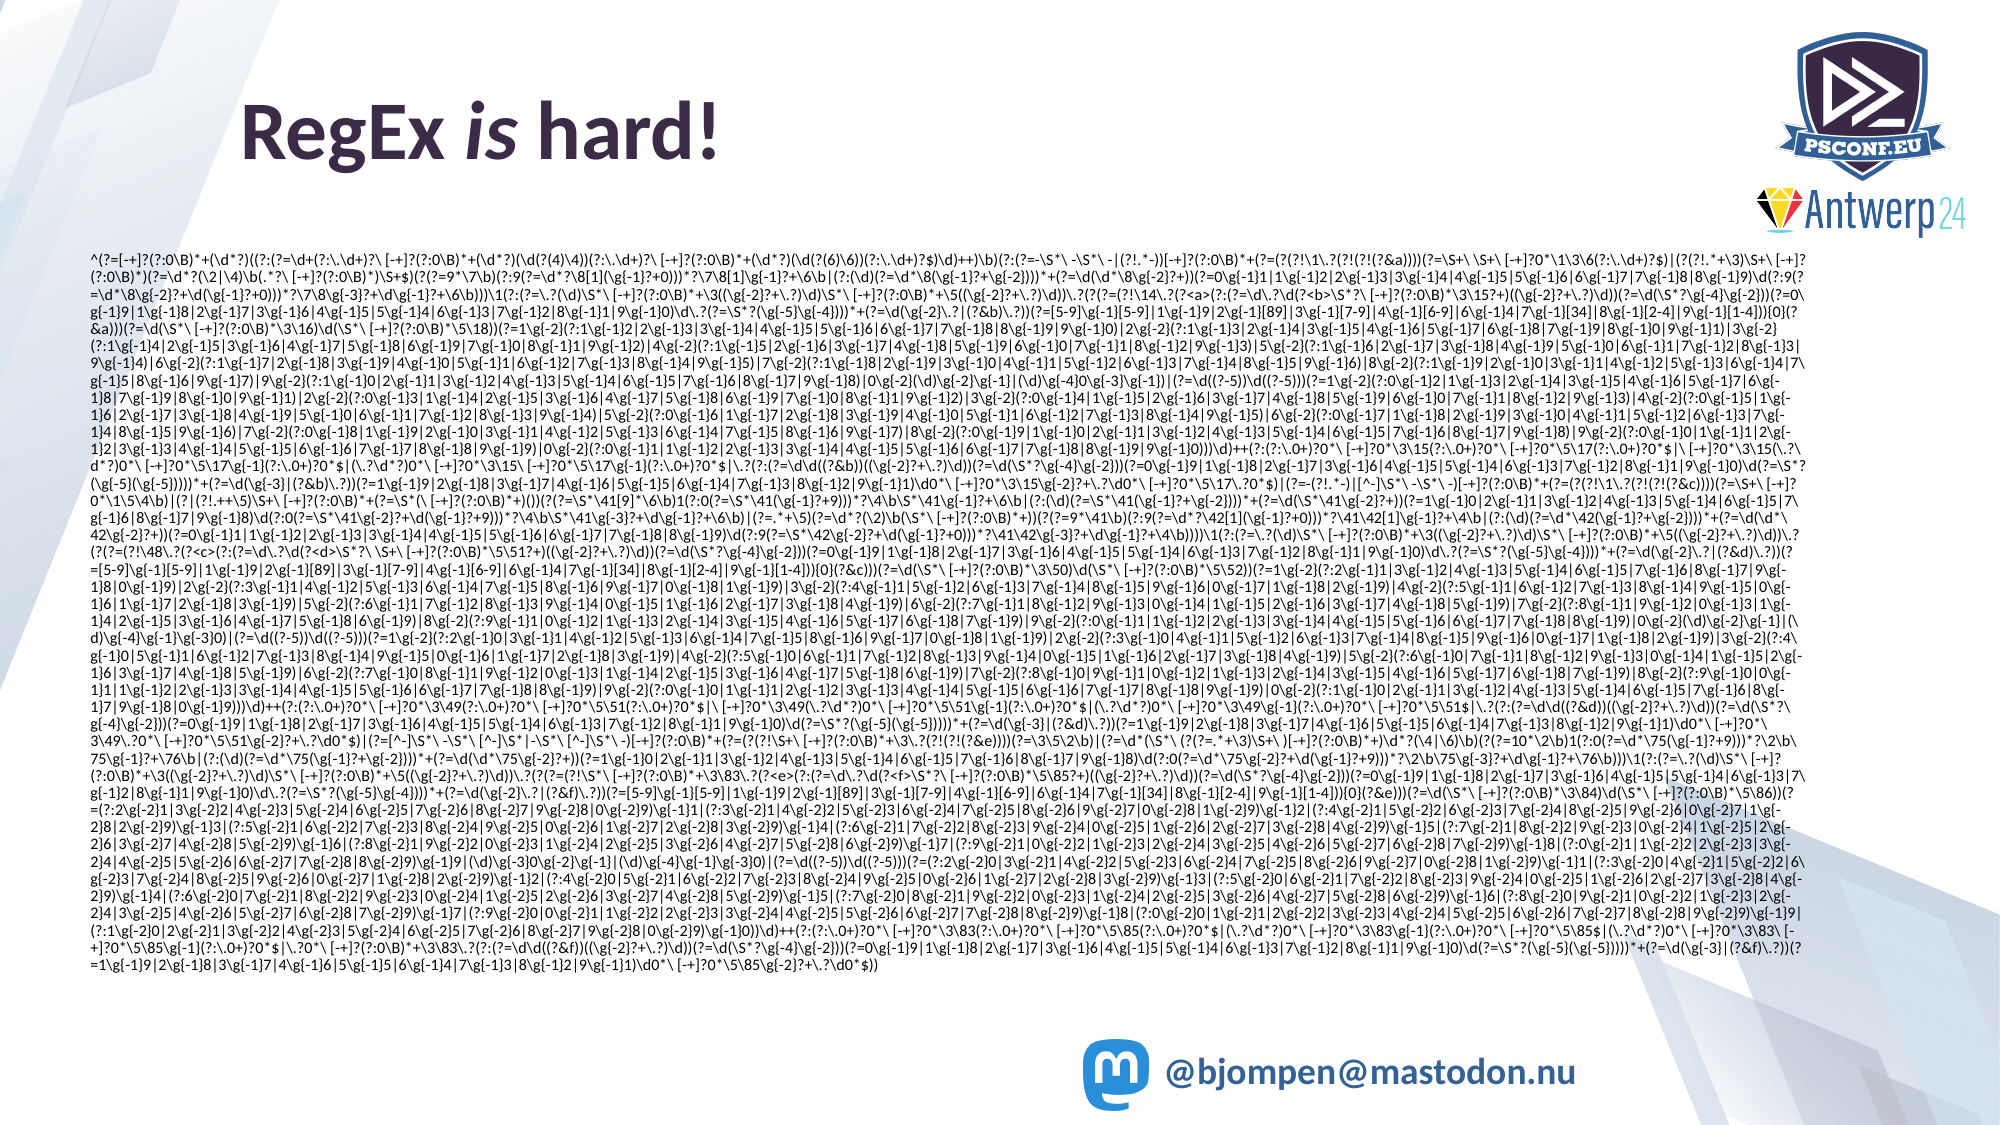

# RegEx is hard!
^(?=[-+]?(?:0\B)*+(\d*?)((?:(?=\d+(?:\.\d+)?\ [-+]?(?:0\B)*+(\d*?)(\d(?(4)\4))(?:\.\d+)?\ [-+]?(?:0\B)*+(\d*?)(\d(?(6)\6))(?:\.\d+)?$)\d)++)\b)(?:(?=-\S*\ -\S*\ -|(?!.*-))[-+]?(?:0\B)*+(?=(?(?!\1\.?(?!(?!(?&a))))(?=\S+\ \S+\ [-+]?0*\1\3\6(?:\.\d+)?$)|(?(?!.*+\3)\S+\ [-+]?(?:0\B)*)(?=\d*?(\2|\4)\b(.*?\ [-+]?(?:0\B)*)\S+$)(?(?=9*\7\b)(?:9(?=\d*?\8[1](\g{-1}?+0)))*?\7\8[1]\g{-1}?+\6\b|(?:(\d)(?=\d*\8(\g{-1}?+\g{-2})))*+(?=\d(\d*\8\g{-2}?+))(?=0\g{-1}1|1\g{-1}2|2\g{-1}3|3\g{-1}4|4\g{-1}5|5\g{-1}6|6\g{-1}7|7\g{-1}8|8\g{-1}9)\d(?:9(?=\d*\8\g{-2}?+\d(\g{-1}?+0)))*?\7\8\g{-3}?+\d\g{-1}?+\6\b)))\1(?:(?=\.?(\d)\S*\ [-+]?(?:0\B)*+\3((\g{-2}?+\.?)\d)\S*\ [-+]?(?:0\B)*+\5((\g{-2}?+\.?)\d))\.?(?(?=(?!\14\.?(?<a>(?:(?=\d\.?\d(?<b>\S*?\ [-+]?(?:0\B)*\3\15?+)((\g{-2}?+\.?)\d))(?=\d(\S*?\g{-4}\g{-2}))(?=0\g{-1}9|1\g{-1}8|2\g{-1}7|3\g{-1}6|4\g{-1}5|5\g{-1}4|6\g{-1}3|7\g{-1}2|8\g{-1}1|9\g{-1}0)\d\.?(?=\S*?(\g{-5}\g{-4})))*+(?=\d(\g{-2}\.?|(?&b)\.?))(?=[5-9]\g{-1}[5-9]|1\g{-1}9|2\g{-1}[89]|3\g{-1}[7-9]|4\g{-1}[6-9]|6\g{-1}4|7\g{-1}[34]|8\g{-1}[2-4]|9\g{-1}[1-4])){0}(?&a)))(?=\d(\S*\ [-+]?(?:0\B)*\3\16)\d(\S*\ [-+]?(?:0\B)*\5\18))(?=1\g{-2}(?:1\g{-1}2|2\g{-1}3|3\g{-1}4|4\g{-1}5|5\g{-1}6|6\g{-1}7|7\g{-1}8|8\g{-1}9|9\g{-1}0)|2\g{-2}(?:1\g{-1}3|2\g{-1}4|3\g{-1}5|4\g{-1}6|5\g{-1}7|6\g{-1}8|7\g{-1}9|8\g{-1}0|9\g{-1}1)|3\g{-2}(?:1\g{-1}4|2\g{-1}5|3\g{-1}6|4\g{-1}7|5\g{-1}8|6\g{-1}9|7\g{-1}0|8\g{-1}1|9\g{-1}2)|4\g{-2}(?:1\g{-1}5|2\g{-1}6|3\g{-1}7|4\g{-1}8|5\g{-1}9|6\g{-1}0|7\g{-1}1|8\g{-1}2|9\g{-1}3)|5\g{-2}(?:1\g{-1}6|2\g{-1}7|3\g{-1}8|4\g{-1}9|5\g{-1}0|6\g{-1}1|7\g{-1}2|8\g{-1}3|9\g{-1}4)|6\g{-2}(?:1\g{-1}7|2\g{-1}8|3\g{-1}9|4\g{-1}0|5\g{-1}1|6\g{-1}2|7\g{-1}3|8\g{-1}4|9\g{-1}5)|7\g{-2}(?:1\g{-1}8|2\g{-1}9|3\g{-1}0|4\g{-1}1|5\g{-1}2|6\g{-1}3|7\g{-1}4|8\g{-1}5|9\g{-1}6)|8\g{-2}(?:1\g{-1}9|2\g{-1}0|3\g{-1}1|4\g{-1}2|5\g{-1}3|6\g{-1}4|7\g{-1}5|8\g{-1}6|9\g{-1}7)|9\g{-2}(?:1\g{-1}0|2\g{-1}1|3\g{-1}2|4\g{-1}3|5\g{-1}4|6\g{-1}5|7\g{-1}6|8\g{-1}7|9\g{-1}8)|0\g{-2}(\d)\g{-2}\g{-1}|(\d)\g{-4}0\g{-3}\g{-1})|(?=\d((?-5))\d((?-5)))(?=1\g{-2}(?:0\g{-1}2|1\g{-1}3|2\g{-1}4|3\g{-1}5|4\g{-1}6|5\g{-1}7|6\g{-1}8|7\g{-1}9|8\g{-1}0|9\g{-1}1)|2\g{-2}(?:0\g{-1}3|1\g{-1}4|2\g{-1}5|3\g{-1}6|4\g{-1}7|5\g{-1}8|6\g{-1}9|7\g{-1}0|8\g{-1}1|9\g{-1}2)|3\g{-2}(?:0\g{-1}4|1\g{-1}5|2\g{-1}6|3\g{-1}7|4\g{-1}8|5\g{-1}9|6\g{-1}0|7\g{-1}1|8\g{-1}2|9\g{-1}3)|4\g{-2}(?:0\g{-1}5|1\g{-1}6|2\g{-1}7|3\g{-1}8|4\g{-1}9|5\g{-1}0|6\g{-1}1|7\g{-1}2|8\g{-1}3|9\g{-1}4)|5\g{-2}(?:0\g{-1}6|1\g{-1}7|2\g{-1}8|3\g{-1}9|4\g{-1}0|5\g{-1}1|6\g{-1}2|7\g{-1}3|8\g{-1}4|9\g{-1}5)|6\g{-2}(?:0\g{-1}7|1\g{-1}8|2\g{-1}9|3\g{-1}0|4\g{-1}1|5\g{-1}2|6\g{-1}3|7\g{-1}4|8\g{-1}5|9\g{-1}6)|7\g{-2}(?:0\g{-1}8|1\g{-1}9|2\g{-1}0|3\g{-1}1|4\g{-1}2|5\g{-1}3|6\g{-1}4|7\g{-1}5|8\g{-1}6|9\g{-1}7)|8\g{-2}(?:0\g{-1}9|1\g{-1}0|2\g{-1}1|3\g{-1}2|4\g{-1}3|5\g{-1}4|6\g{-1}5|7\g{-1}6|8\g{-1}7|9\g{-1}8)|9\g{-2}(?:0\g{-1}0|1\g{-1}1|2\g{-1}2|3\g{-1}3|4\g{-1}4|5\g{-1}5|6\g{-1}6|7\g{-1}7|8\g{-1}8|9\g{-1}9)|0\g{-2}(?:0\g{-1}1|1\g{-1}2|2\g{-1}3|3\g{-1}4|4\g{-1}5|5\g{-1}6|6\g{-1}7|7\g{-1}8|8\g{-1}9|9\g{-1}0)))\d)++(?:(?:\.0+)?0*\ [-+]?0*\3\15(?:\.0+)?0*\ [-+]?0*\5\17(?:\.0+)?0*$|\ [-+]?0*\3\15(\.?\d*?)0*\ [-+]?0*\5\17\g{-1}(?:\.0+)?0*$|(\.?\d*?)0*\ [-+]?0*\3\15\ [-+]?0*\5\17\g{-1}(?:\.0+)?0*$|\.?(?:(?=\d\d((?&b))((\g{-2}?+\.?)\d))(?=\d(\S*?\g{-4}\g{-2}))(?=0\g{-1}9|1\g{-1}8|2\g{-1}7|3\g{-1}6|4\g{-1}5|5\g{-1}4|6\g{-1}3|7\g{-1}2|8\g{-1}1|9\g{-1}0)\d(?=\S*?(\g{-5}(\g{-5}))))*+(?=\d(\g{-3}|(?&b)\.?))(?=1\g{-1}9|2\g{-1}8|3\g{-1}7|4\g{-1}6|5\g{-1}5|6\g{-1}4|7\g{-1}3|8\g{-1}2|9\g{-1}1)\d0*\ [-+]?0*\3\15\g{-2}?+\.?\d0*\ [-+]?0*\5\17\.?0*$)|(?=-(?!.*-)|[^-]\S*\ -\S*\ -)[-+]?(?:0\B)*+(?=(?(?!\1\.?(?!(?!(?&c))))(?=\S+\ [-+]?0*\1\5\4\b)|(?|(?!.++\5)\S+\ [-+]?(?:0\B)*+(?=\S*(\ [-+]?(?:0\B)*+)())(?(?=\S*\41[9]*\6\b)1(?:0(?=\S*\41(\g{-1}?+9)))*?\4\b\S*\41\g{-1}?+\6\b|(?:(\d)(?=\S*\41(\g{-1}?+\g{-2})))*+(?=\d(\S*\41\g{-2}?+))(?=1\g{-1}0|2\g{-1}1|3\g{-1}2|4\g{-1}3|5\g{-1}4|6\g{-1}5|7\g{-1}6|8\g{-1}7|9\g{-1}8)\d(?:0(?=\S*\41\g{-2}?+\d(\g{-1}?+9)))*?\4\b\S*\41\g{-3}?+\d\g{-1}?+\6\b)|(?=.*+\5)(?=\d*?(\2)\b(\S*\ [-+]?(?:0\B)*+))(?(?=9*\41\b)(?:9(?=\d*?\42[1](\g{-1}?+0)))*?\41\42[1]\g{-1}?+\4\b|(?:(\d)(?=\d*\42(\g{-1}?+\g{-2})))*+(?=\d(\d*\42\g{-2}?+))(?=0\g{-1}1|1\g{-1}2|2\g{-1}3|3\g{-1}4|4\g{-1}5|5\g{-1}6|6\g{-1}7|7\g{-1}8|8\g{-1}9)\d(?:9(?=\S*\42\g{-2}?+\d(\g{-1}?+0)))*?\41\42\g{-3}?+\d\g{-1}?+\4\b))))\1(?:(?=\.?(\d)\S*\ [-+]?(?:0\B)*+\3((\g{-2}?+\.?)\d)\S*\ [-+]?(?:0\B)*+\5((\g{-2}?+\.?)\d))\.?(?(?=(?!\48\.?(?<c>(?:(?=\d\.?\d(?<d>\S*?\ \S+\ [-+]?(?:0\B)*\5\51?+)((\g{-2}?+\.?)\d))(?=\d(\S*?\g{-4}\g{-2}))(?=0\g{-1}9|1\g{-1}8|2\g{-1}7|3\g{-1}6|4\g{-1}5|5\g{-1}4|6\g{-1}3|7\g{-1}2|8\g{-1}1|9\g{-1}0)\d\.?(?=\S*?(\g{-5}\g{-4})))*+(?=\d(\g{-2}\.?|(?&d)\.?))(?=[5-9]\g{-1}[5-9]|1\g{-1}9|2\g{-1}[89]|3\g{-1}[7-9]|4\g{-1}[6-9]|6\g{-1}4|7\g{-1}[34]|8\g{-1}[2-4]|9\g{-1}[1-4])){0}(?&c)))(?=\d(\S*\ [-+]?(?:0\B)*\3\50)\d(\S*\ [-+]?(?:0\B)*\5\52))(?=1\g{-2}(?:2\g{-1}1|3\g{-1}2|4\g{-1}3|5\g{-1}4|6\g{-1}5|7\g{-1}6|8\g{-1}7|9\g{-1}8|0\g{-1}9)|2\g{-2}(?:3\g{-1}1|4\g{-1}2|5\g{-1}3|6\g{-1}4|7\g{-1}5|8\g{-1}6|9\g{-1}7|0\g{-1}8|1\g{-1}9)|3\g{-2}(?:4\g{-1}1|5\g{-1}2|6\g{-1}3|7\g{-1}4|8\g{-1}5|9\g{-1}6|0\g{-1}7|1\g{-1}8|2\g{-1}9)|4\g{-2}(?:5\g{-1}1|6\g{-1}2|7\g{-1}3|8\g{-1}4|9\g{-1}5|0\g{-1}6|1\g{-1}7|2\g{-1}8|3\g{-1}9)|5\g{-2}(?:6\g{-1}1|7\g{-1}2|8\g{-1}3|9\g{-1}4|0\g{-1}5|1\g{-1}6|2\g{-1}7|3\g{-1}8|4\g{-1}9)|6\g{-2}(?:7\g{-1}1|8\g{-1}2|9\g{-1}3|0\g{-1}4|1\g{-1}5|2\g{-1}6|3\g{-1}7|4\g{-1}8|5\g{-1}9)|7\g{-2}(?:8\g{-1}1|9\g{-1}2|0\g{-1}3|1\g{-1}4|2\g{-1}5|3\g{-1}6|4\g{-1}7|5\g{-1}8|6\g{-1}9)|8\g{-2}(?:9\g{-1}1|0\g{-1}2|1\g{-1}3|2\g{-1}4|3\g{-1}5|4\g{-1}6|5\g{-1}7|6\g{-1}8|7\g{-1}9)|9\g{-2}(?:0\g{-1}1|1\g{-1}2|2\g{-1}3|3\g{-1}4|4\g{-1}5|5\g{-1}6|6\g{-1}7|7\g{-1}8|8\g{-1}9)|0\g{-2}(\d)\g{-2}\g{-1}|(\d)\g{-4}\g{-1}\g{-3}0)|(?=\d((?-5))\d((?-5)))(?=1\g{-2}(?:2\g{-1}0|3\g{-1}1|4\g{-1}2|5\g{-1}3|6\g{-1}4|7\g{-1}5|8\g{-1}6|9\g{-1}7|0\g{-1}8|1\g{-1}9)|2\g{-2}(?:3\g{-1}0|4\g{-1}1|5\g{-1}2|6\g{-1}3|7\g{-1}4|8\g{-1}5|9\g{-1}6|0\g{-1}7|1\g{-1}8|2\g{-1}9)|3\g{-2}(?:4\g{-1}0|5\g{-1}1|6\g{-1}2|7\g{-1}3|8\g{-1}4|9\g{-1}5|0\g{-1}6|1\g{-1}7|2\g{-1}8|3\g{-1}9)|4\g{-2}(?:5\g{-1}0|6\g{-1}1|7\g{-1}2|8\g{-1}3|9\g{-1}4|0\g{-1}5|1\g{-1}6|2\g{-1}7|3\g{-1}8|4\g{-1}9)|5\g{-2}(?:6\g{-1}0|7\g{-1}1|8\g{-1}2|9\g{-1}3|0\g{-1}4|1\g{-1}5|2\g{-1}6|3\g{-1}7|4\g{-1}8|5\g{-1}9)|6\g{-2}(?:7\g{-1}0|8\g{-1}1|9\g{-1}2|0\g{-1}3|1\g{-1}4|2\g{-1}5|3\g{-1}6|4\g{-1}7|5\g{-1}8|6\g{-1}9)|7\g{-2}(?:8\g{-1}0|9\g{-1}1|0\g{-1}2|1\g{-1}3|2\g{-1}4|3\g{-1}5|4\g{-1}6|5\g{-1}7|6\g{-1}8|7\g{-1}9)|8\g{-2}(?:9\g{-1}0|0\g{-1}1|1\g{-1}2|2\g{-1}3|3\g{-1}4|4\g{-1}5|5\g{-1}6|6\g{-1}7|7\g{-1}8|8\g{-1}9)|9\g{-2}(?:0\g{-1}0|1\g{-1}1|2\g{-1}2|3\g{-1}3|4\g{-1}4|5\g{-1}5|6\g{-1}6|7\g{-1}7|8\g{-1}8|9\g{-1}9)|0\g{-2}(?:1\g{-1}0|2\g{-1}1|3\g{-1}2|4\g{-1}3|5\g{-1}4|6\g{-1}5|7\g{-1}6|8\g{-1}7|9\g{-1}8|0\g{-1}9)))\d)++(?:(?:\.0+)?0*\ [-+]?0*\3\49(?:\.0+)?0*\ [-+]?0*\5\51(?:\.0+)?0*$|\ [-+]?0*\3\49(\.?\d*?)0*\ [-+]?0*\5\51\g{-1}(?:\.0+)?0*$|(\.?\d*?)0*\ [-+]?0*\3\49\g{-1}(?:\.0+)?0*\ [-+]?0*\5\51$|\.?(?:(?=\d\d((?&d))((\g{-2}?+\.?)\d))(?=\d(\S*?\g{-4}\g{-2}))(?=0\g{-1}9|1\g{-1}8|2\g{-1}7|3\g{-1}6|4\g{-1}5|5\g{-1}4|6\g{-1}3|7\g{-1}2|8\g{-1}1|9\g{-1}0)\d(?=\S*?(\g{-5}(\g{-5}))))*+(?=\d(\g{-3}|(?&d)\.?))(?=1\g{-1}9|2\g{-1}8|3\g{-1}7|4\g{-1}6|5\g{-1}5|6\g{-1}4|7\g{-1}3|8\g{-1}2|9\g{-1}1)\d0*\ [-+]?0*\3\49\.?0*\ [-+]?0*\5\51\g{-2}?+\.?\d0*$)|(?=[^-]\S*\ -\S*\ [^-]\S*|-\S*\ [^-]\S*\ -)[-+]?(?:0\B)*+(?=(?(?!\S+\ [-+]?(?:0\B)*+\3\.?(?!(?!(?&e))))(?=\3\5\2\b)|(?=\d*(\S*\ (?(?=.*+\3)\S+\ )[-+]?(?:0\B)*+)\d*?(\4|\6)\b)(?(?=10*\2\b)1(?:0(?=\d*\75(\g{-1}?+9)))*?\2\b\75\g{-1}?+\76\b|(?:(\d)(?=\d*\75(\g{-1}?+\g{-2})))*+(?=\d(\d*\75\g{-2}?+))(?=1\g{-1}0|2\g{-1}1|3\g{-1}2|4\g{-1}3|5\g{-1}4|6\g{-1}5|7\g{-1}6|8\g{-1}7|9\g{-1}8)\d(?:0(?=\d*\75\g{-2}?+\d(\g{-1}?+9)))*?\2\b\75\g{-3}?+\d\g{-1}?+\76\b)))\1(?:(?=\.?(\d)\S*\ [-+]?(?:0\B)*+\3((\g{-2}?+\.?)\d)\S*\ [-+]?(?:0\B)*+\5((\g{-2}?+\.?)\d))\.?(?(?=(?!\S*\ [-+]?(?:0\B)*+\3\83\.?(?<e>(?:(?=\d\.?\d(?<f>\S*?\ [-+]?(?:0\B)*\5\85?+)((\g{-2}?+\.?)\d))(?=\d(\S*?\g{-4}\g{-2}))(?=0\g{-1}9|1\g{-1}8|2\g{-1}7|3\g{-1}6|4\g{-1}5|5\g{-1}4|6\g{-1}3|7\g{-1}2|8\g{-1}1|9\g{-1}0)\d\.?(?=\S*?(\g{-5}\g{-4})))*+(?=\d(\g{-2}\.?|(?&f)\.?))(?=[5-9]\g{-1}[5-9]|1\g{-1}9|2\g{-1}[89]|3\g{-1}[7-9]|4\g{-1}[6-9]|6\g{-1}4|7\g{-1}[34]|8\g{-1}[2-4]|9\g{-1}[1-4])){0}(?&e)))(?=\d(\S*\ [-+]?(?:0\B)*\3\84)\d(\S*\ [-+]?(?:0\B)*\5\86))(?=(?:2\g{-2}1|3\g{-2}2|4\g{-2}3|5\g{-2}4|6\g{-2}5|7\g{-2}6|8\g{-2}7|9\g{-2}8|0\g{-2}9)\g{-1}1|(?:3\g{-2}1|4\g{-2}2|5\g{-2}3|6\g{-2}4|7\g{-2}5|8\g{-2}6|9\g{-2}7|0\g{-2}8|1\g{-2}9)\g{-1}2|(?:4\g{-2}1|5\g{-2}2|6\g{-2}3|7\g{-2}4|8\g{-2}5|9\g{-2}6|0\g{-2}7|1\g{-2}8|2\g{-2}9)\g{-1}3|(?:5\g{-2}1|6\g{-2}2|7\g{-2}3|8\g{-2}4|9\g{-2}5|0\g{-2}6|1\g{-2}7|2\g{-2}8|3\g{-2}9)\g{-1}4|(?:6\g{-2}1|7\g{-2}2|8\g{-2}3|9\g{-2}4|0\g{-2}5|1\g{-2}6|2\g{-2}7|3\g{-2}8|4\g{-2}9)\g{-1}5|(?:7\g{-2}1|8\g{-2}2|9\g{-2}3|0\g{-2}4|1\g{-2}5|2\g{-2}6|3\g{-2}7|4\g{-2}8|5\g{-2}9)\g{-1}6|(?:8\g{-2}1|9\g{-2}2|0\g{-2}3|1\g{-2}4|2\g{-2}5|3\g{-2}6|4\g{-2}7|5\g{-2}8|6\g{-2}9)\g{-1}7|(?:9\g{-2}1|0\g{-2}2|1\g{-2}3|2\g{-2}4|3\g{-2}5|4\g{-2}6|5\g{-2}7|6\g{-2}8|7\g{-2}9)\g{-1}8|(?:0\g{-2}1|1\g{-2}2|2\g{-2}3|3\g{-2}4|4\g{-2}5|5\g{-2}6|6\g{-2}7|7\g{-2}8|8\g{-2}9)\g{-1}9|(\d)\g{-3}0\g{-2}\g{-1}|(\d)\g{-4}\g{-1}\g{-3}0)|(?=\d((?-5))\d((?-5)))(?=(?:2\g{-2}0|3\g{-2}1|4\g{-2}2|5\g{-2}3|6\g{-2}4|7\g{-2}5|8\g{-2}6|9\g{-2}7|0\g{-2}8|1\g{-2}9)\g{-1}1|(?:3\g{-2}0|4\g{-2}1|5\g{-2}2|6\g{-2}3|7\g{-2}4|8\g{-2}5|9\g{-2}6|0\g{-2}7|1\g{-2}8|2\g{-2}9)\g{-1}2|(?:4\g{-2}0|5\g{-2}1|6\g{-2}2|7\g{-2}3|8\g{-2}4|9\g{-2}5|0\g{-2}6|1\g{-2}7|2\g{-2}8|3\g{-2}9)\g{-1}3|(?:5\g{-2}0|6\g{-2}1|7\g{-2}2|8\g{-2}3|9\g{-2}4|0\g{-2}5|1\g{-2}6|2\g{-2}7|3\g{-2}8|4\g{-2}9)\g{-1}4|(?:6\g{-2}0|7\g{-2}1|8\g{-2}2|9\g{-2}3|0\g{-2}4|1\g{-2}5|2\g{-2}6|3\g{-2}7|4\g{-2}8|5\g{-2}9)\g{-1}5|(?:7\g{-2}0|8\g{-2}1|9\g{-2}2|0\g{-2}3|1\g{-2}4|2\g{-2}5|3\g{-2}6|4\g{-2}7|5\g{-2}8|6\g{-2}9)\g{-1}6|(?:8\g{-2}0|9\g{-2}1|0\g{-2}2|1\g{-2}3|2\g{-2}4|3\g{-2}5|4\g{-2}6|5\g{-2}7|6\g{-2}8|7\g{-2}9)\g{-1}7|(?:9\g{-2}0|0\g{-2}1|1\g{-2}2|2\g{-2}3|3\g{-2}4|4\g{-2}5|5\g{-2}6|6\g{-2}7|7\g{-2}8|8\g{-2}9)\g{-1}8|(?:0\g{-2}0|1\g{-2}1|2\g{-2}2|3\g{-2}3|4\g{-2}4|5\g{-2}5|6\g{-2}6|7\g{-2}7|8\g{-2}8|9\g{-2}9)\g{-1}9|(?:1\g{-2}0|2\g{-2}1|3\g{-2}2|4\g{-2}3|5\g{-2}4|6\g{-2}5|7\g{-2}6|8\g{-2}7|9\g{-2}8|0\g{-2}9)\g{-1}0))\d)++(?:(?:\.0+)?0*\ [-+]?0*\3\83(?:\.0+)?0*\ [-+]?0*\5\85(?:\.0+)?0*$|(\.?\d*?)0*\ [-+]?0*\3\83\g{-1}(?:\.0+)?0*\ [-+]?0*\5\85$|(\.?\d*?)0*\ [-+]?0*\3\83\ [-+]?0*\5\85\g{-1}(?:\.0+)?0*$|\.?0*\ [-+]?(?:0\B)*+\3\83\.?(?:(?=\d\d((?&f))((\g{-2}?+\.?)\d))(?=\d(\S*?\g{-4}\g{-2}))(?=0\g{-1}9|1\g{-1}8|2\g{-1}7|3\g{-1}6|4\g{-1}5|5\g{-1}4|6\g{-1}3|7\g{-1}2|8\g{-1}1|9\g{-1}0)\d(?=\S*?(\g{-5}(\g{-5}))))*+(?=\d(\g{-3}|(?&f)\.?))(?=1\g{-1}9|2\g{-1}8|3\g{-1}7|4\g{-1}6|5\g{-1}5|6\g{-1}4|7\g{-1}3|8\g{-1}2|9\g{-1}1)\d0*\ [-+]?0*\5\85\g{-2}?+\.?\d0*$))